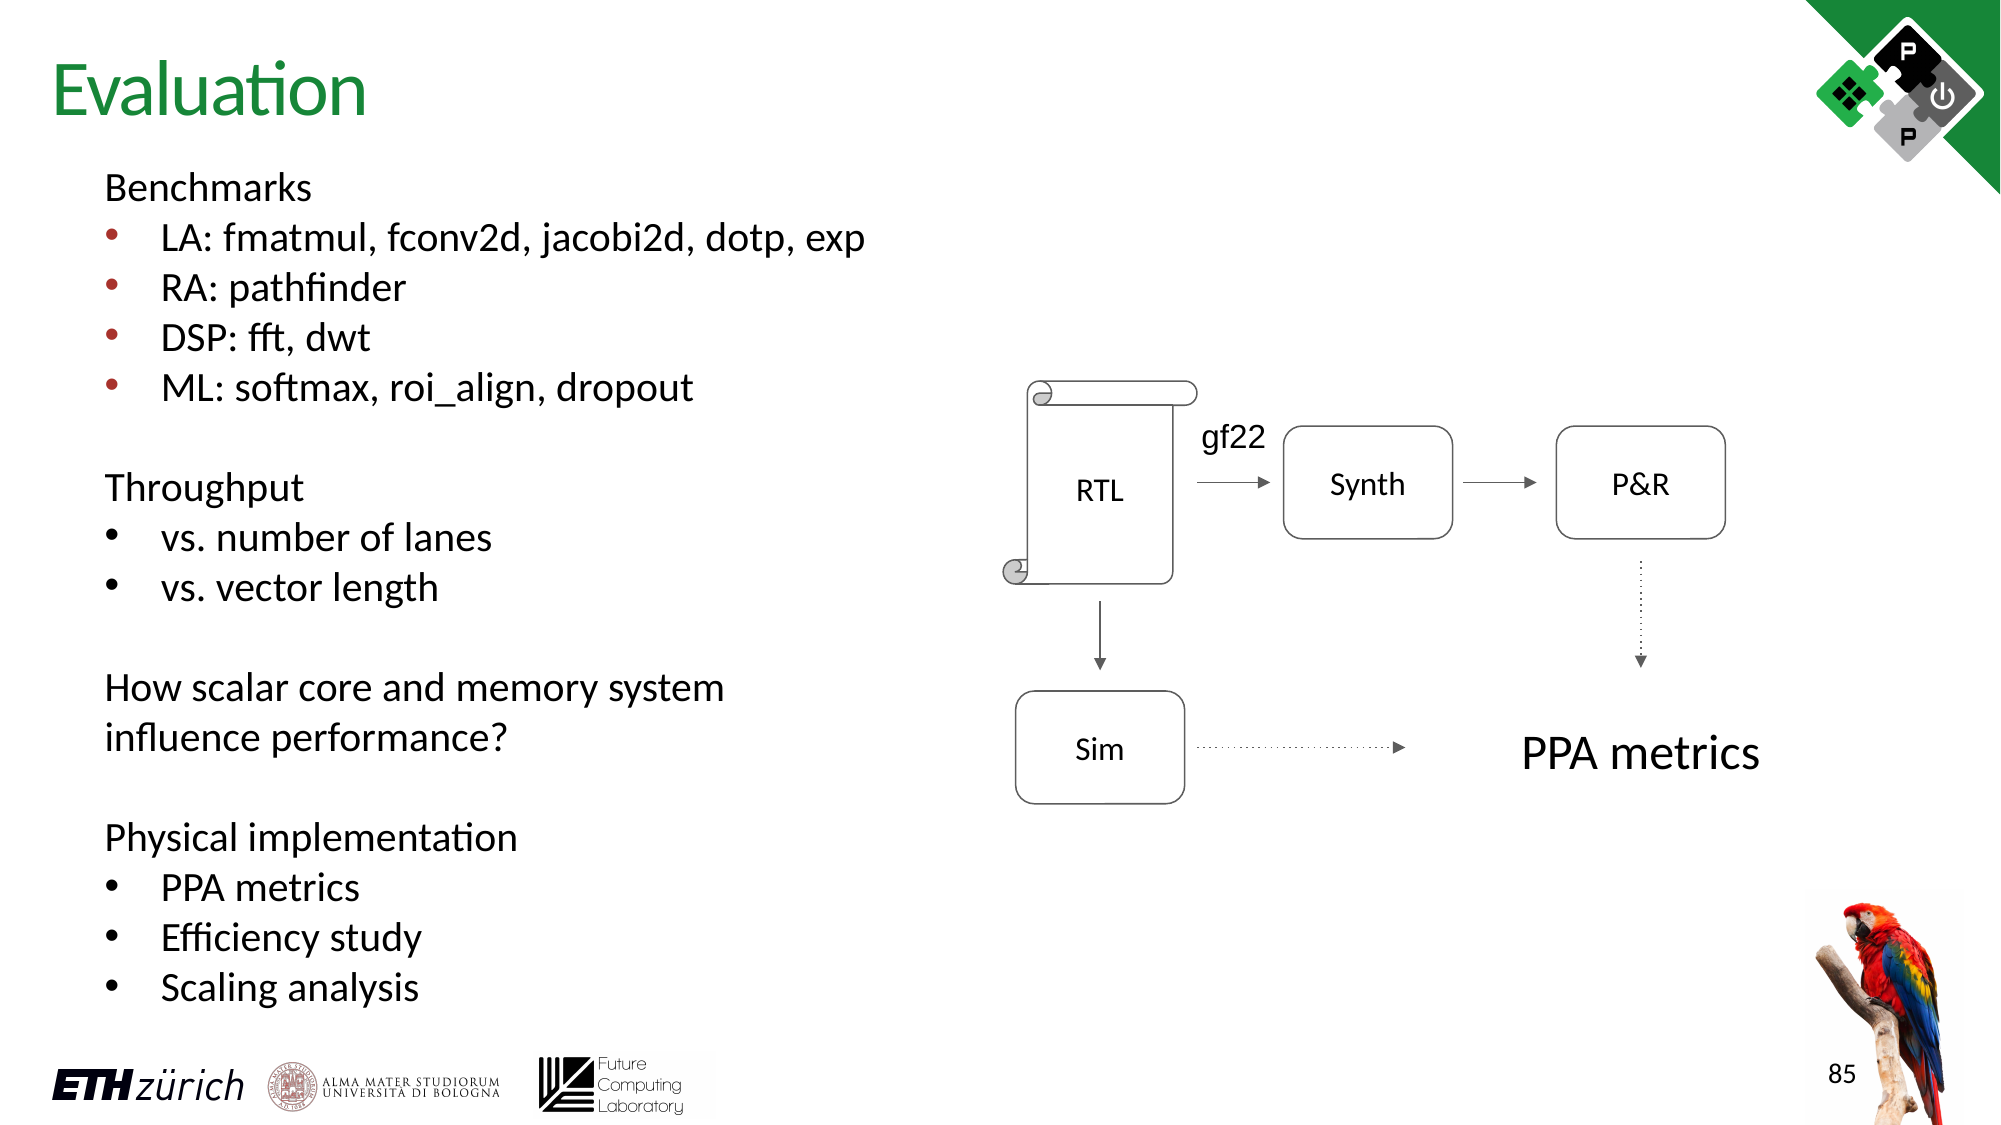

Evaluation
Benchmarks
LA: fmatmul, fconv2d, jacobi2d, dotp, exp
RA: pathfinder
DSP: fft, dwt
ML: softmax, roi_align, dropout

Throughput
vs. number of lanes
vs. vector length

How scalar core and memory system
influence performance?

Physical implementation
PPA metrics
Efficiency study
Scaling analysis
RTL
gf22
Synth
P&R
Sim
PPA metrics
85